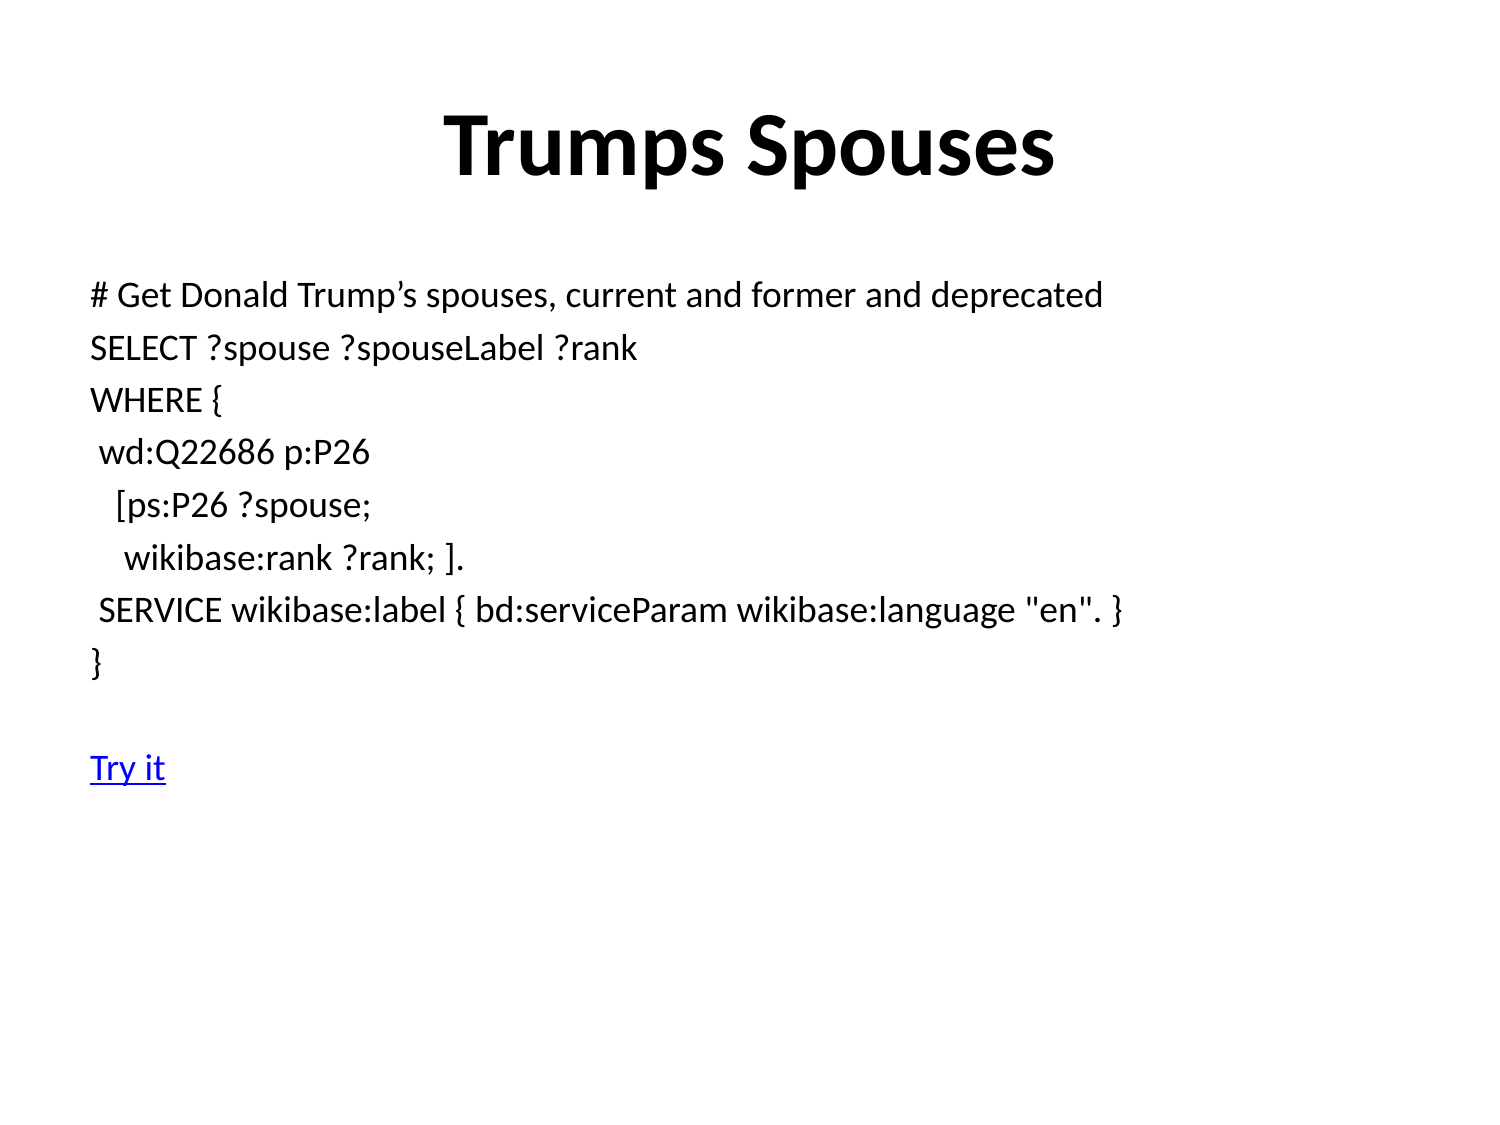

# Trumps Spouses
# Get Donald Trump’s spouses, current and former and deprecated
SELECT ?spouse ?spouseLabel ?rank
WHERE {
 wd:Q22686 p:P26
   [ps:P26 ?spouse;
    wikibase:rank ?rank; ].
 SERVICE wikibase:label { bd:serviceParam wikibase:language "en". }
}

Try it